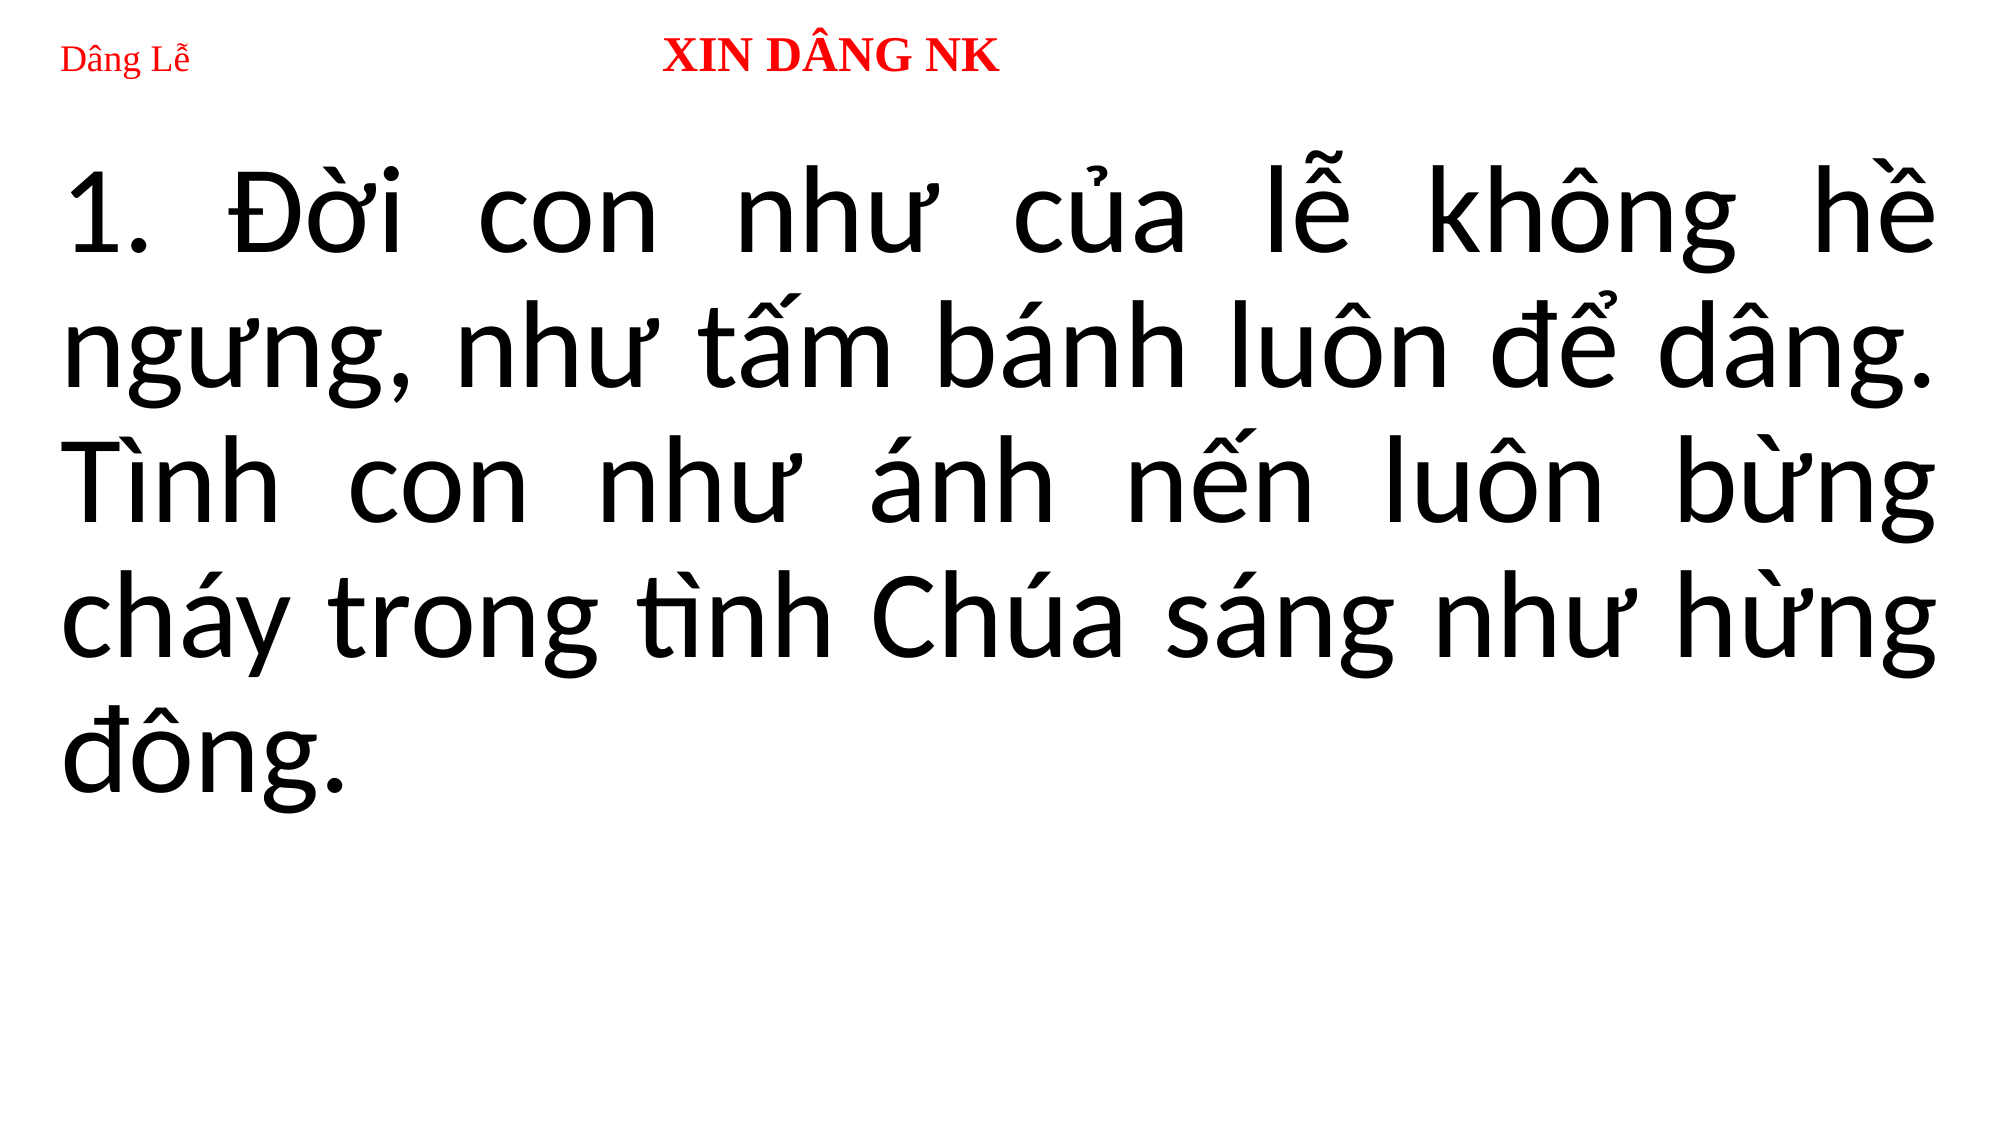

# Dâng Lễ                                	                XIN DÂNG NK
1. Đời con như của lễ không hề ngưng, như tấm bánh luôn để dâng. Tình con như ánh nến luôn bừng cháy trong tình Chúa sáng như hừng đông.